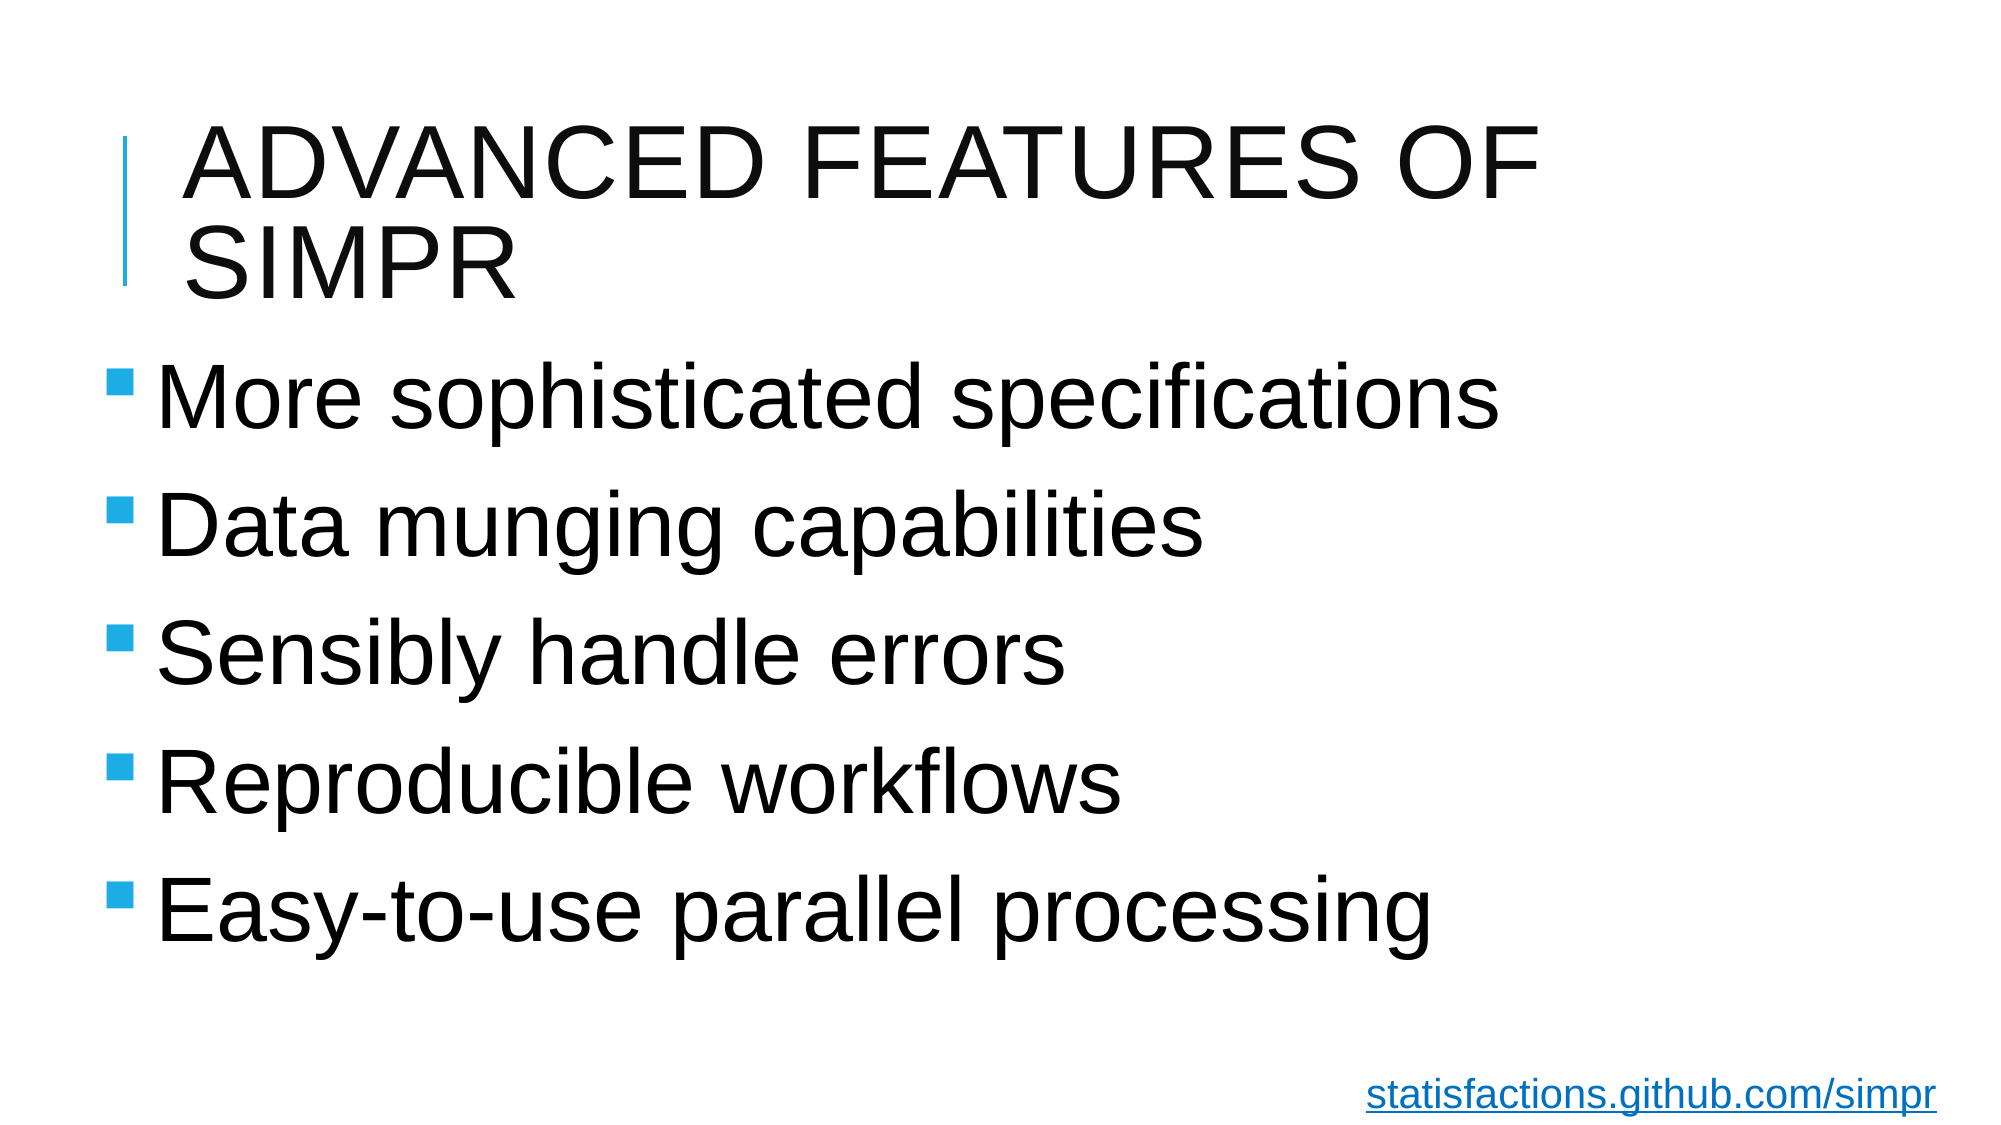

# Advanced Features of Simpr
More sophisticated specifications
Data munging capabilities
Sensibly handle errors
Reproducible workflows
Easy-to-use parallel processing
statisfactions.github.com/simpr